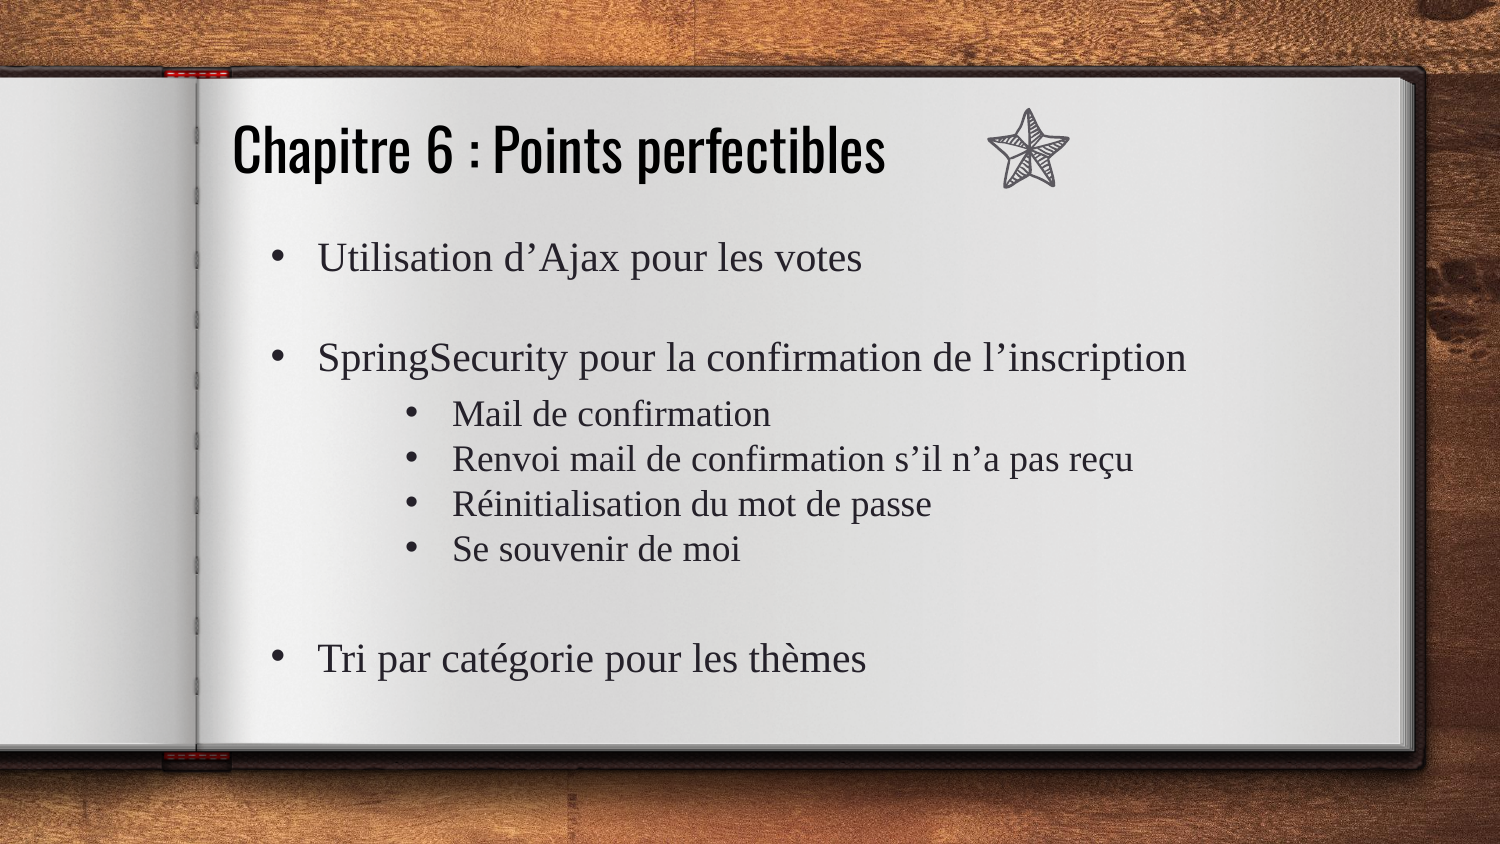

Chapitre 6 : Points perfectibles

Utilisation d’Ajax pour les votes

SpringSecurity pour la confirmation de l’inscription

Tri par catégorie pour les thèmes

Mail de confirmation
Renvoi mail de confirmation s’il n’a pas reçu
Réinitialisation du mot de passe
Se souvenir de moi